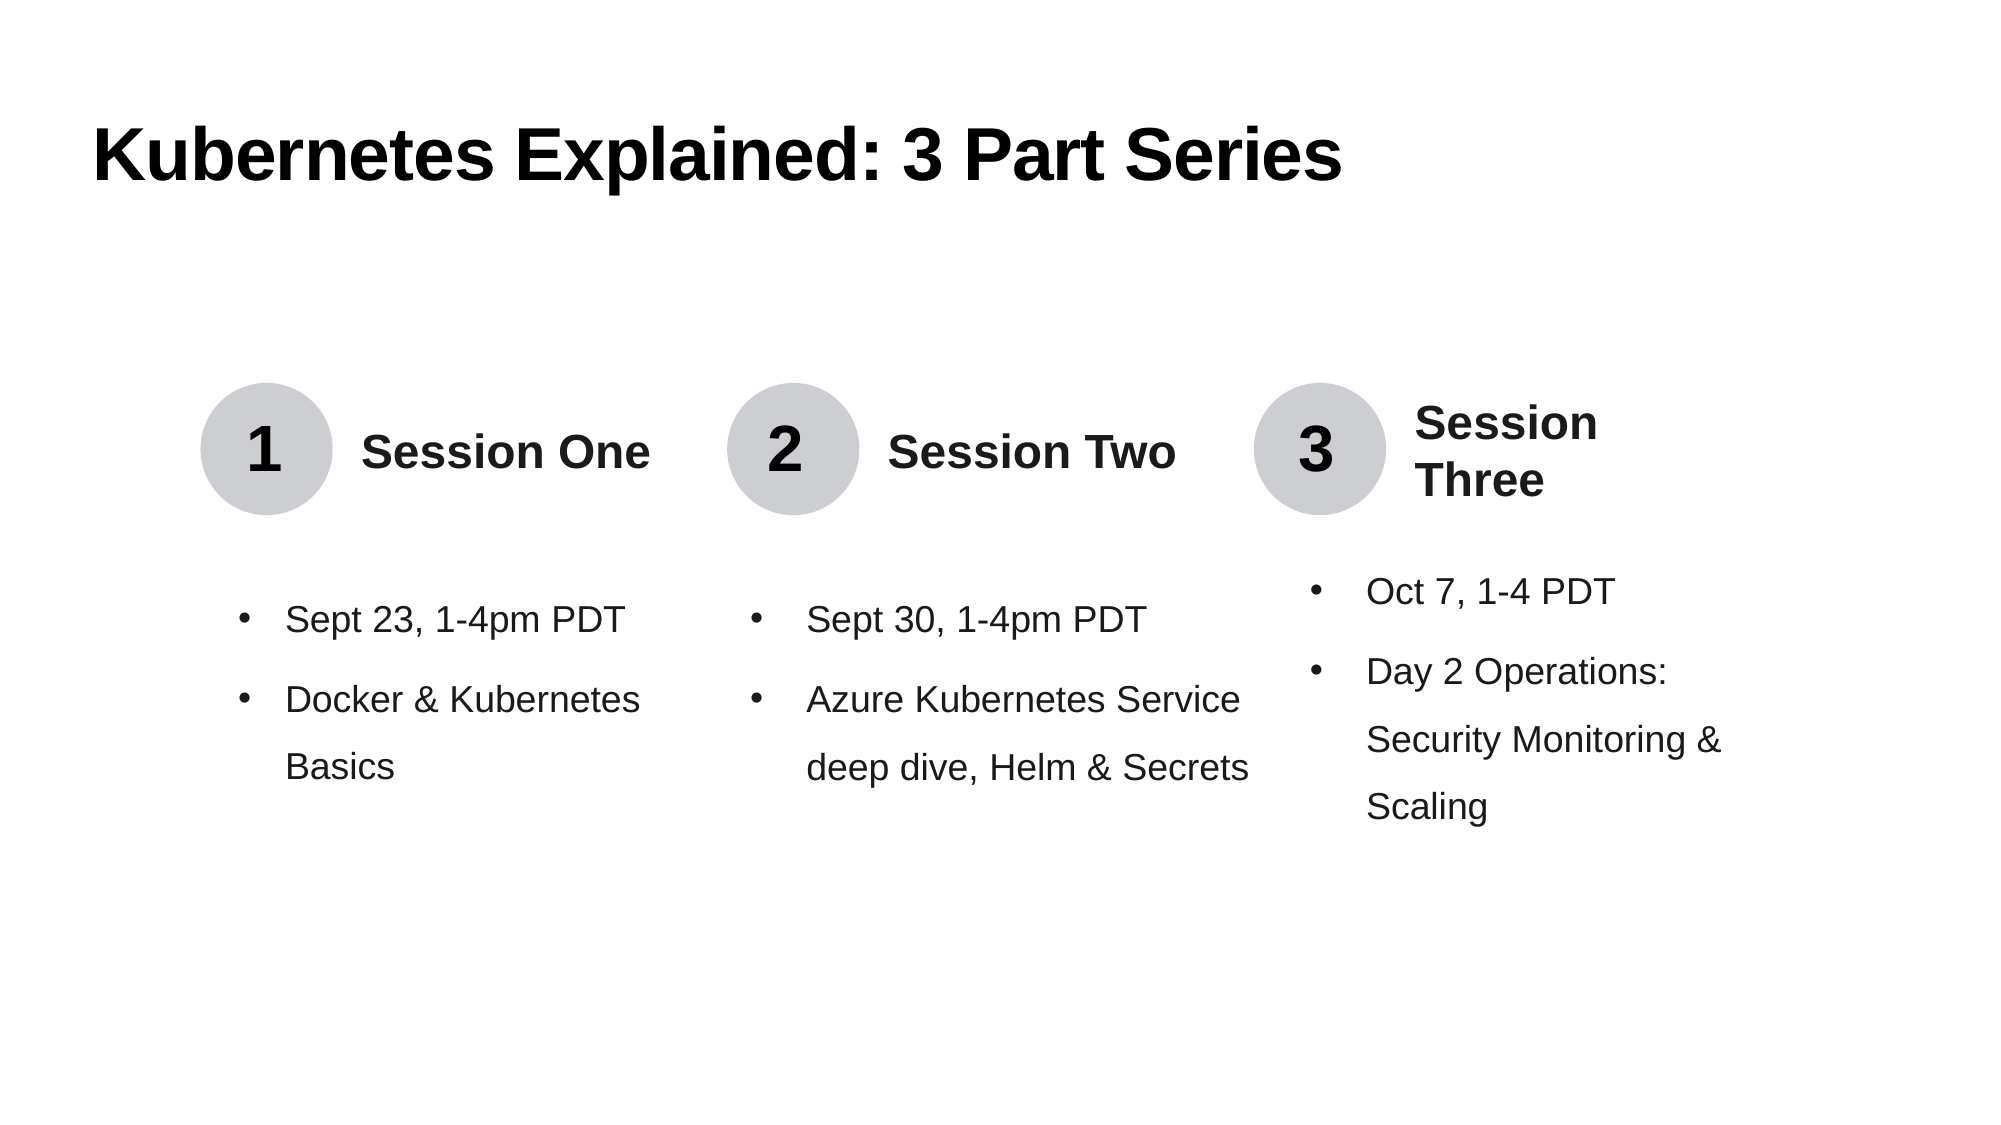

# Kubernetes Explained: 3 Part Series
Session One
Session Two
Session Three
1
2
3
Sept 23, 1-4pm PDT
Docker & Kubernetes Basics

Oct 7, 1-4 PDT
Day 2 Operations: Security Monitoring & Scaling

Sept 30, 1-4pm PDT
Azure Kubernetes Service deep dive, Helm & Secrets